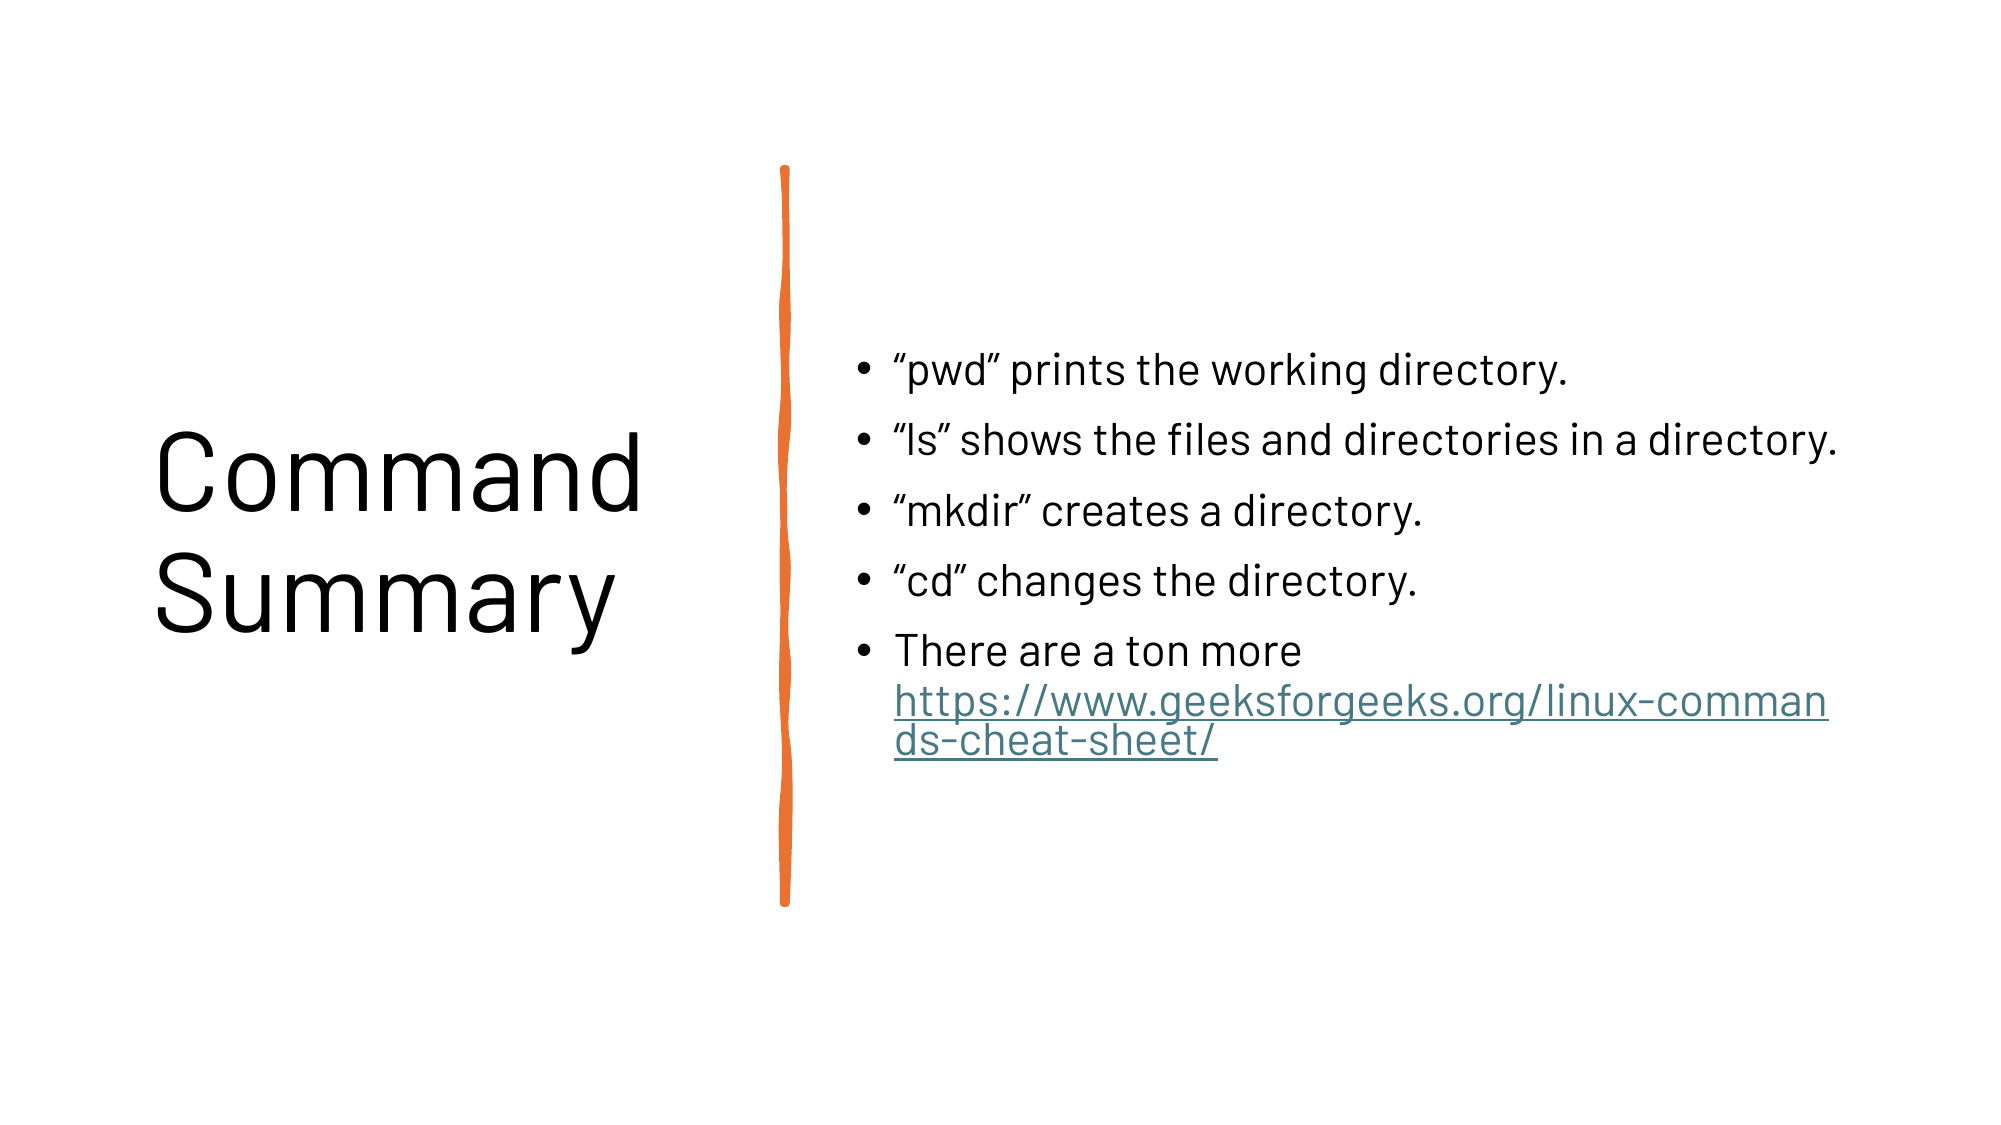

# Command Summary
“pwd” prints the working directory.
“ls” shows the files and directories in a directory.
“mkdir” creates a directory.
“cd” changes the directory.
There are a ton more https://www.geeksforgeeks.org/linux-commands-cheat-sheet/